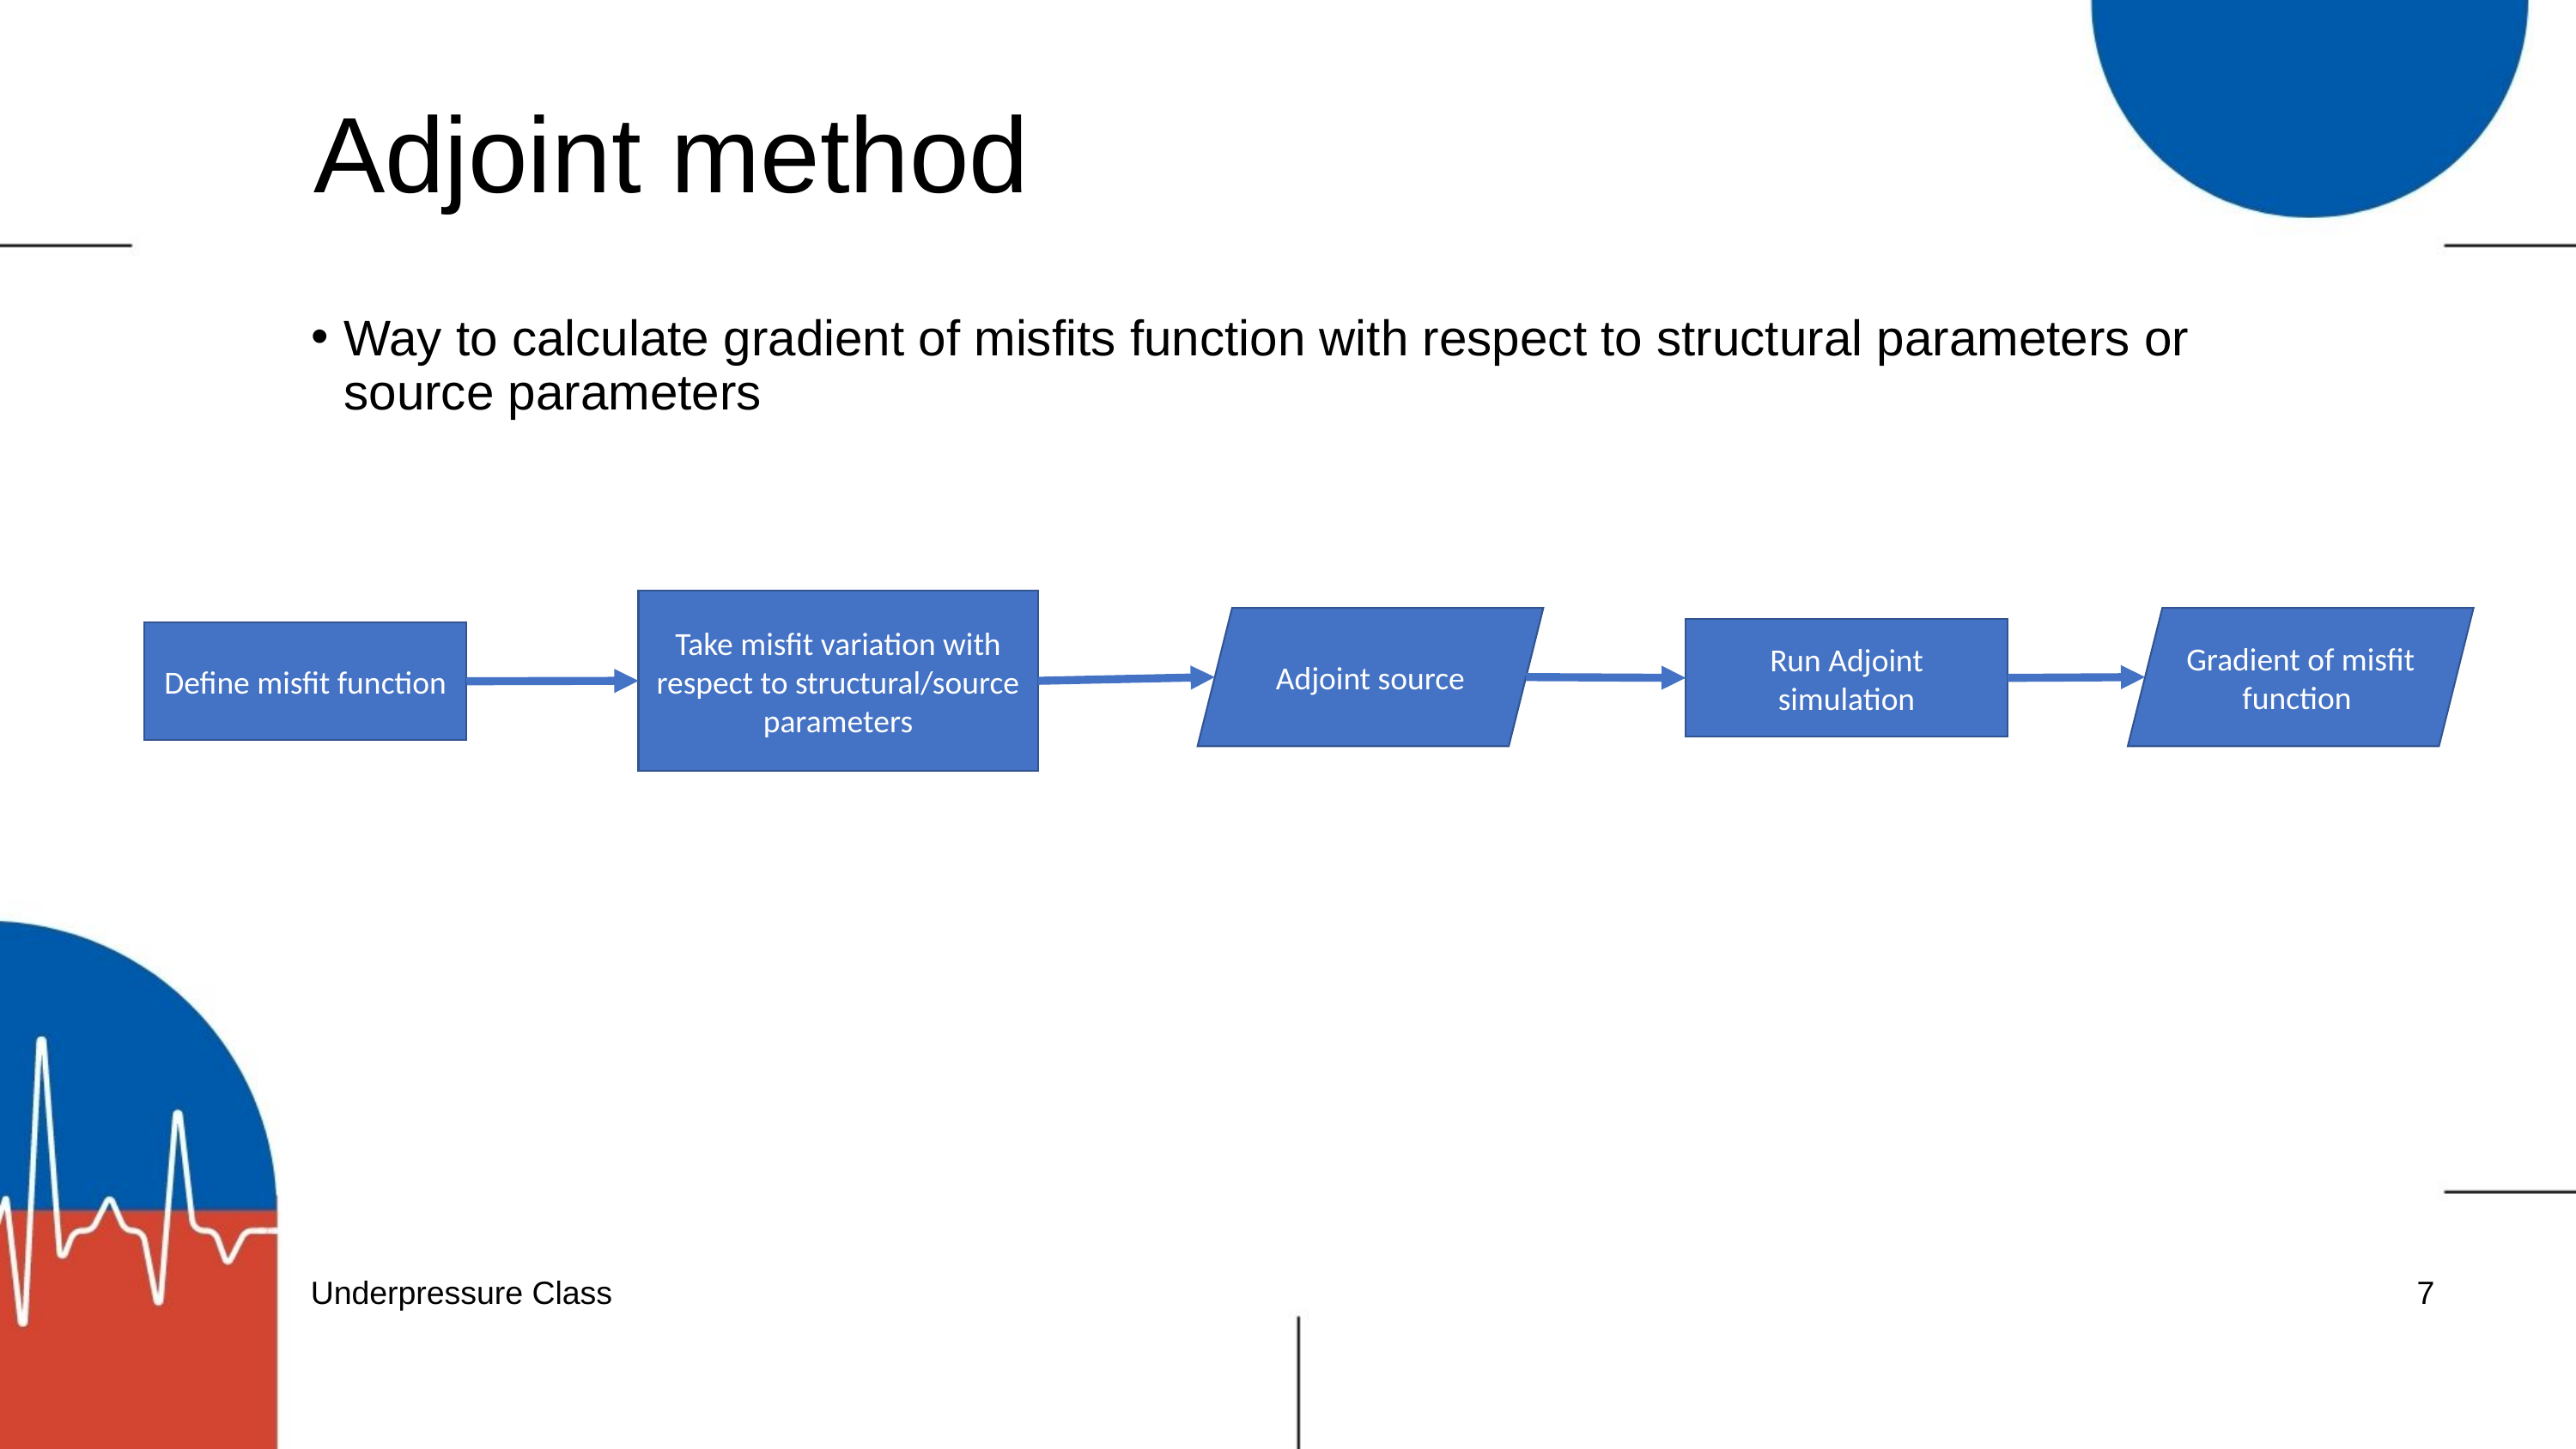

# Adjoint method
Way to calculate gradient of misfits function with respect to structural parameters or source parameters
Take misfit variation with respect to structural/source parameters
Gradient of misfit function
Adjoint source
Run Adjoint simulation
Define misfit function
Underpressure Class
7